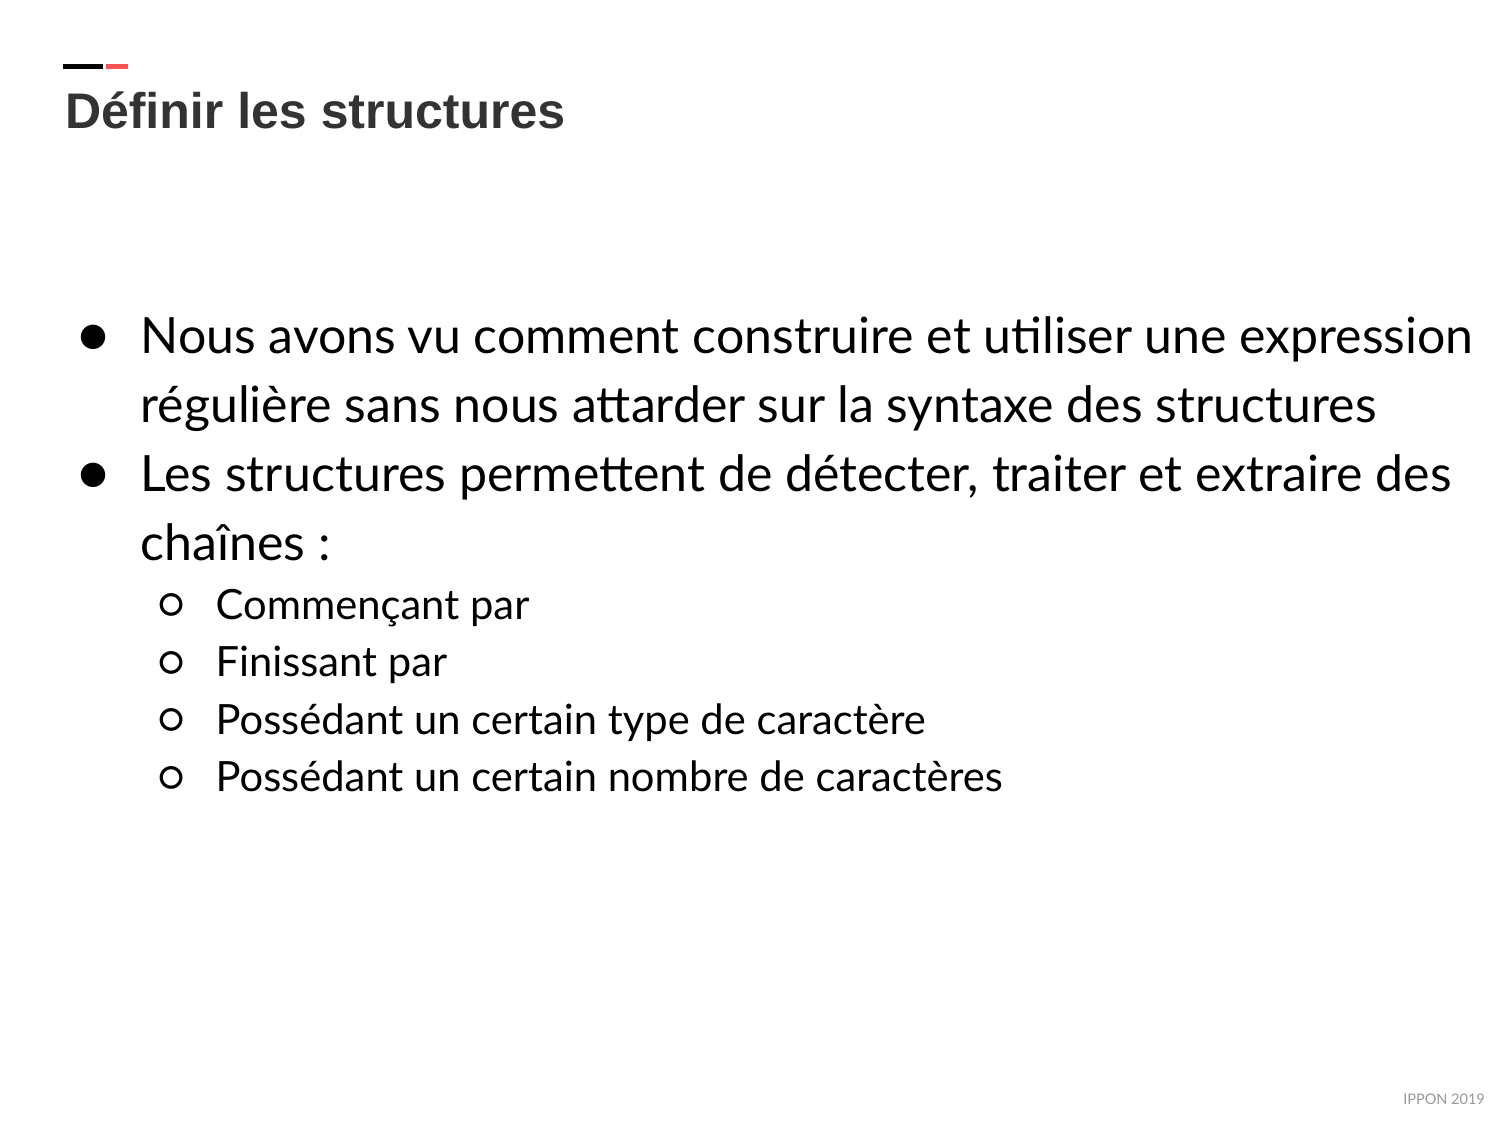

Définir les structures
Nous avons vu comment construire et utiliser une expression régulière sans nous attarder sur la syntaxe des structures
Les structures permettent de détecter, traiter et extraire des chaînes :
Commençant par
Finissant par
Possédant un certain type de caractère
Possédant un certain nombre de caractères